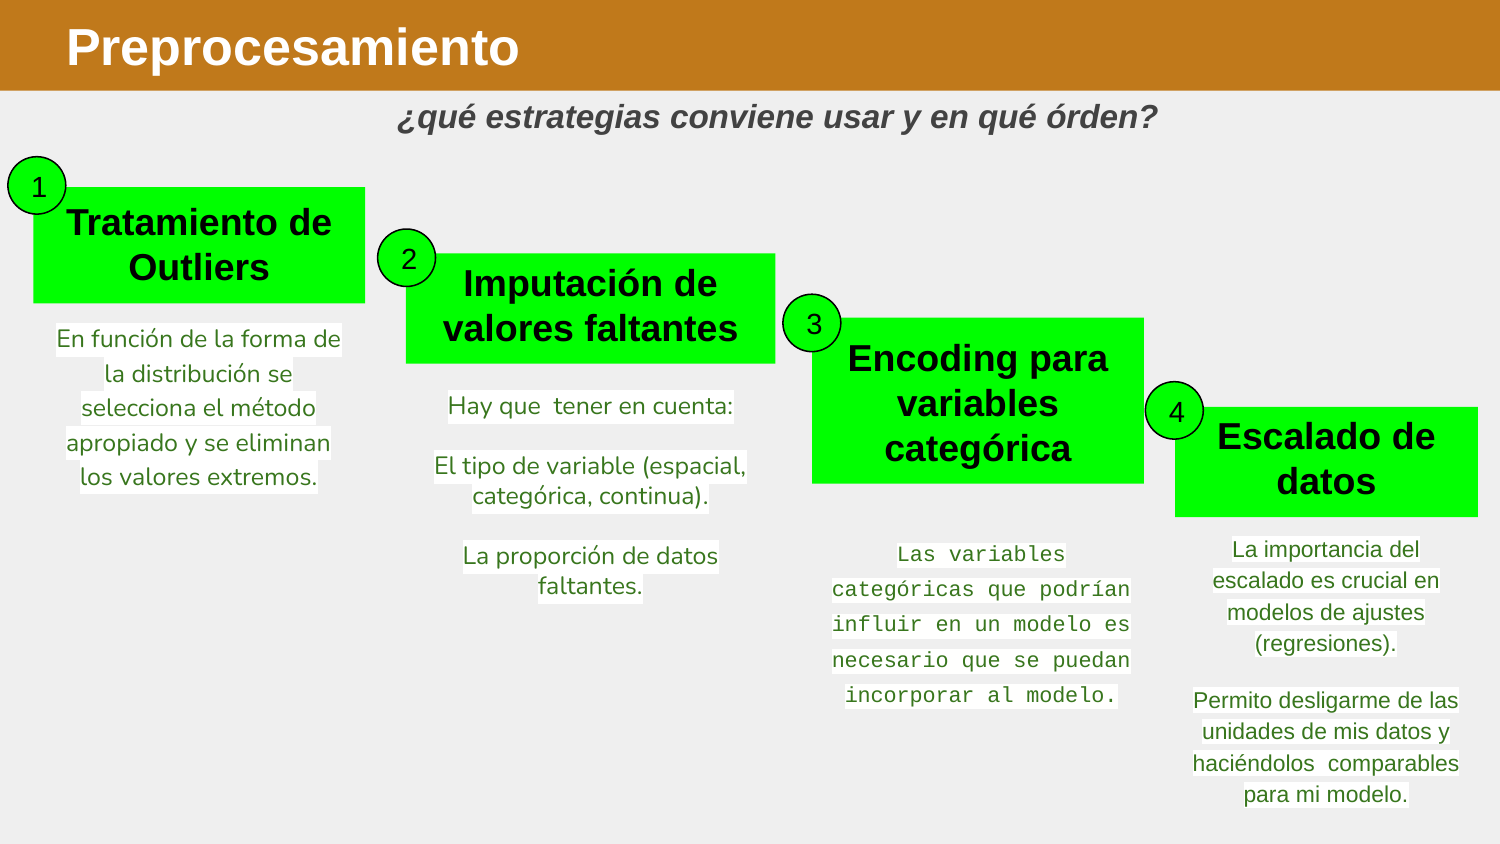

Preprocesamiento

¿qué estrategias conviene usar y en qué órden?
1
Tratamiento de Outliers
2
Imputación de valores faltantes
3
En función de la forma de la distribución se selecciona el método apropiado y se eliminan los valores extremos.
Encoding para variables categórica
Hay que  tener en cuenta:

El tipo de variable (espacial, categórica, continua).

La proporción de datos faltantes.

4
Escalado de datos
Las variables categóricas que podrían influir en un modelo es necesario que se puedan incorporar al modelo.

La importancia del escalado es crucial en modelos de ajustes (regresiones).
Permito desligarme de las unidades de mis datos y haciéndolos  comparables para mi modelo.